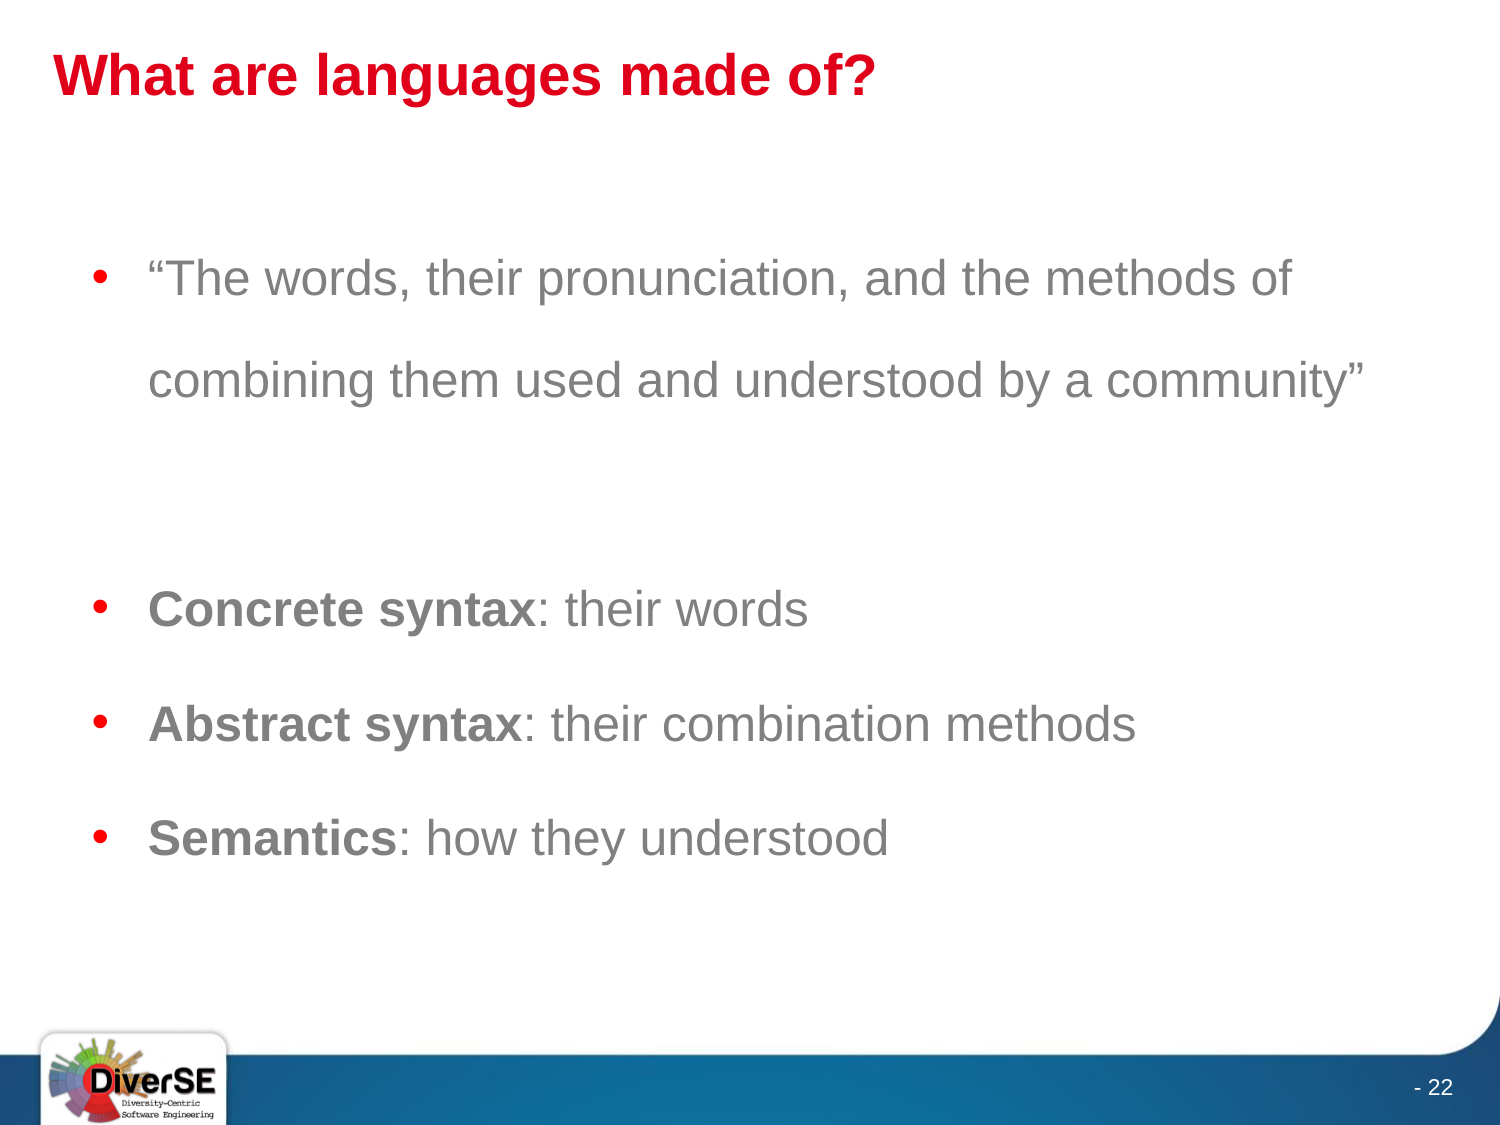

# What are languages made of?
“The words, their pronunciation, and the methods of combining them used and understood by a community”

Concrete syntax: their words
Abstract syntax: their combination methods
Semantics: how they understood
- 22